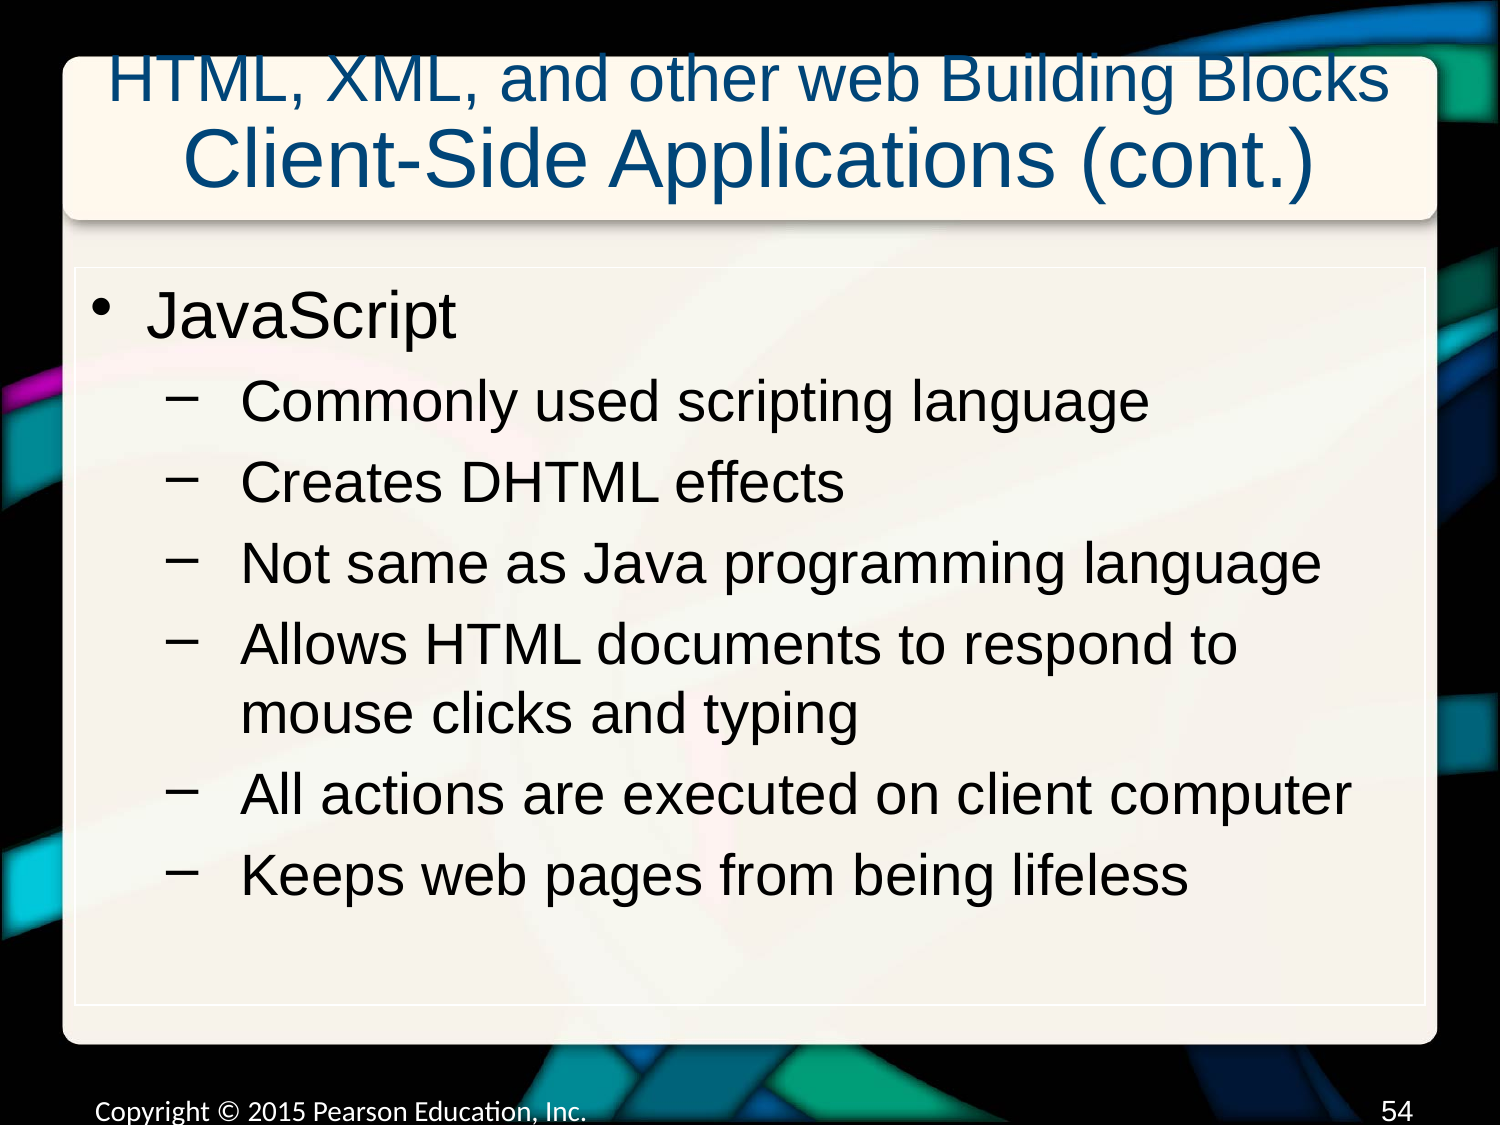

# HTML, XML, and other web Building Blocks Client-Side Applications (cont.)
JavaScript
Commonly used scripting language
Creates DHTML effects
Not same as Java programming language
Allows HTML documents to respond to mouse clicks and typing
All actions are executed on client computer
Keeps web pages from being lifeless
Copyright © 2015 Pearson Education, Inc.
54